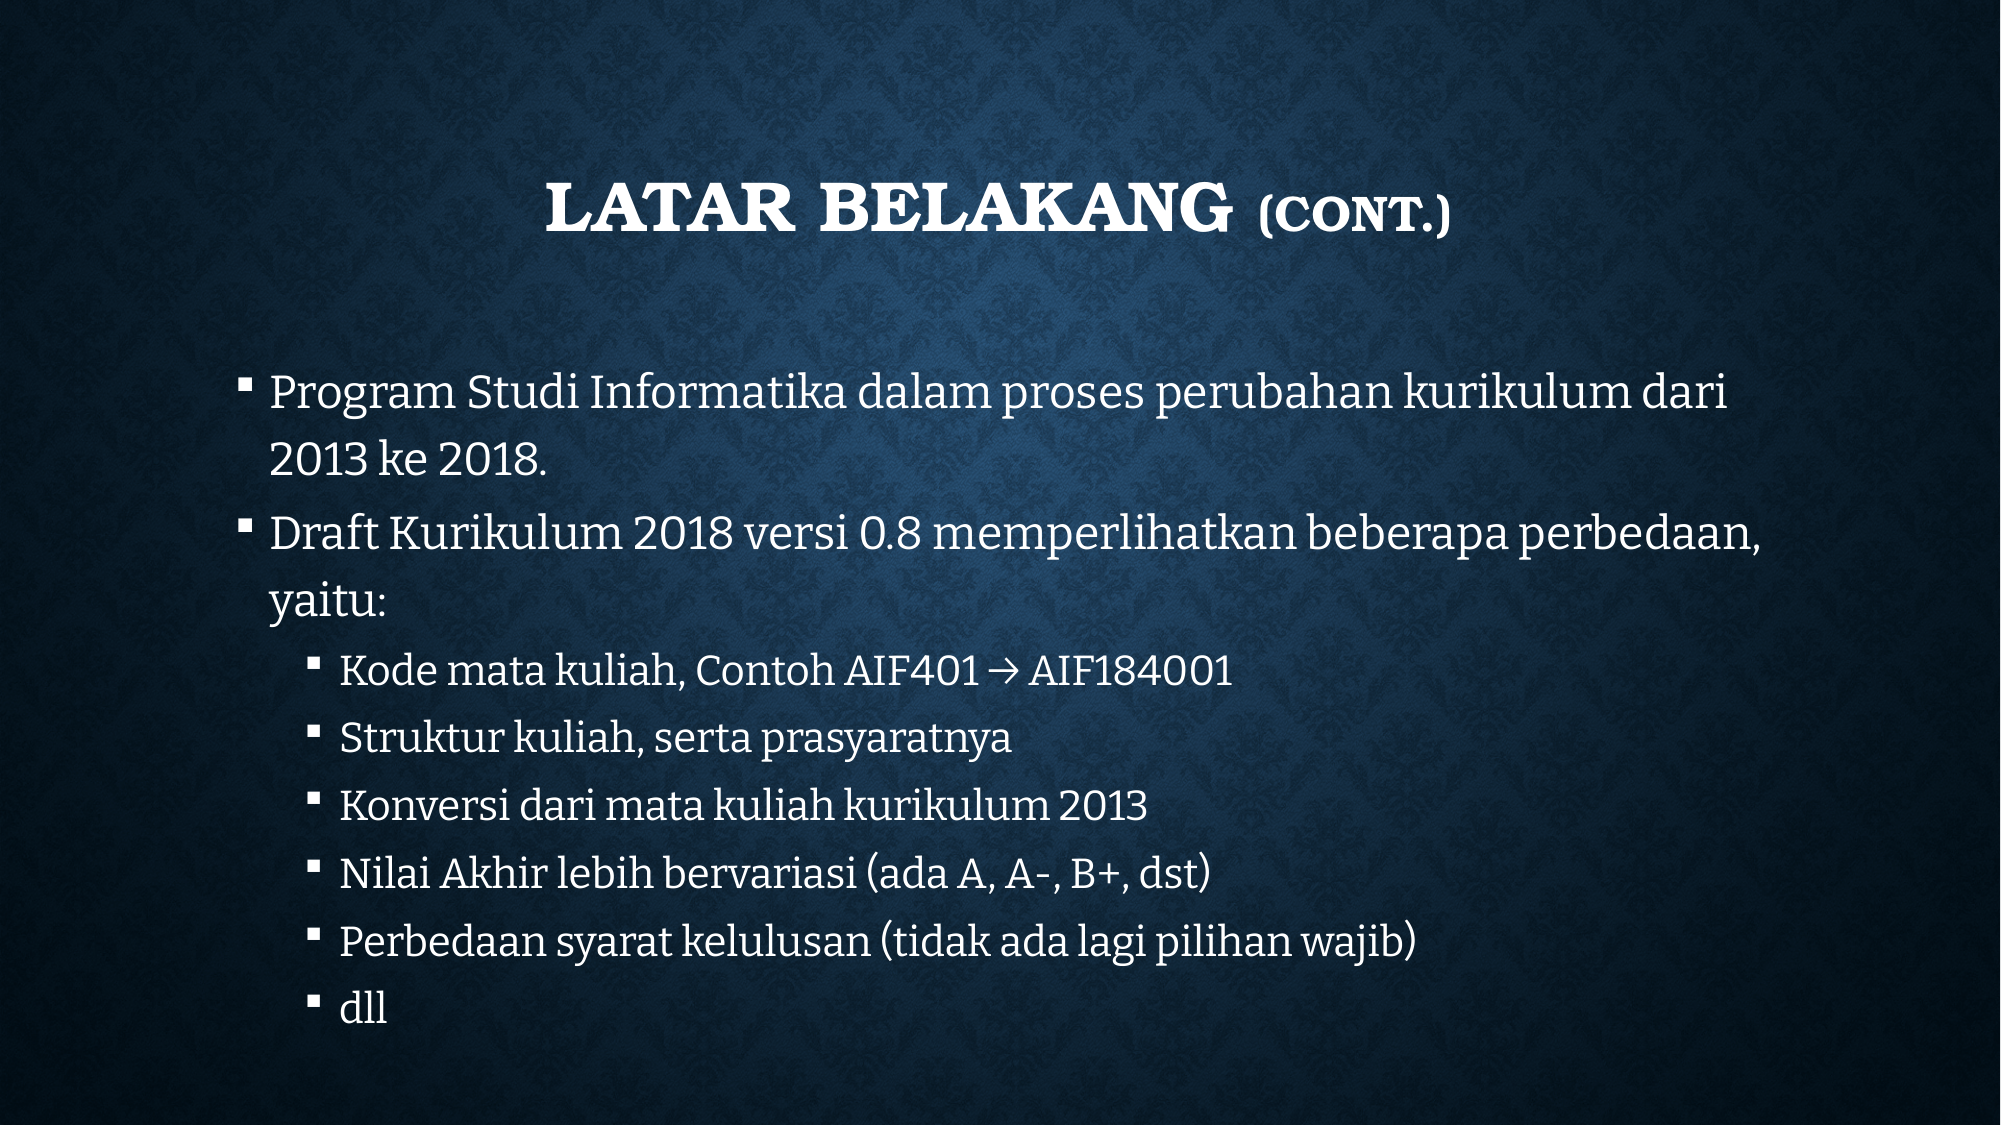

# Latar Belakang (cont.)
Program Studi Informatika dalam proses perubahan kurikulum dari 2013 ke 2018.
Draft Kurikulum 2018 versi 0.8 memperlihatkan beberapa perbedaan, yaitu:
Kode mata kuliah, Contoh AIF401 → AIF184001
Struktur kuliah, serta prasyaratnya
Konversi dari mata kuliah kurikulum 2013
Nilai Akhir lebih bervariasi (ada A, A-, B+, dst)
Perbedaan syarat kelulusan (tidak ada lagi pilihan wajib)
dll